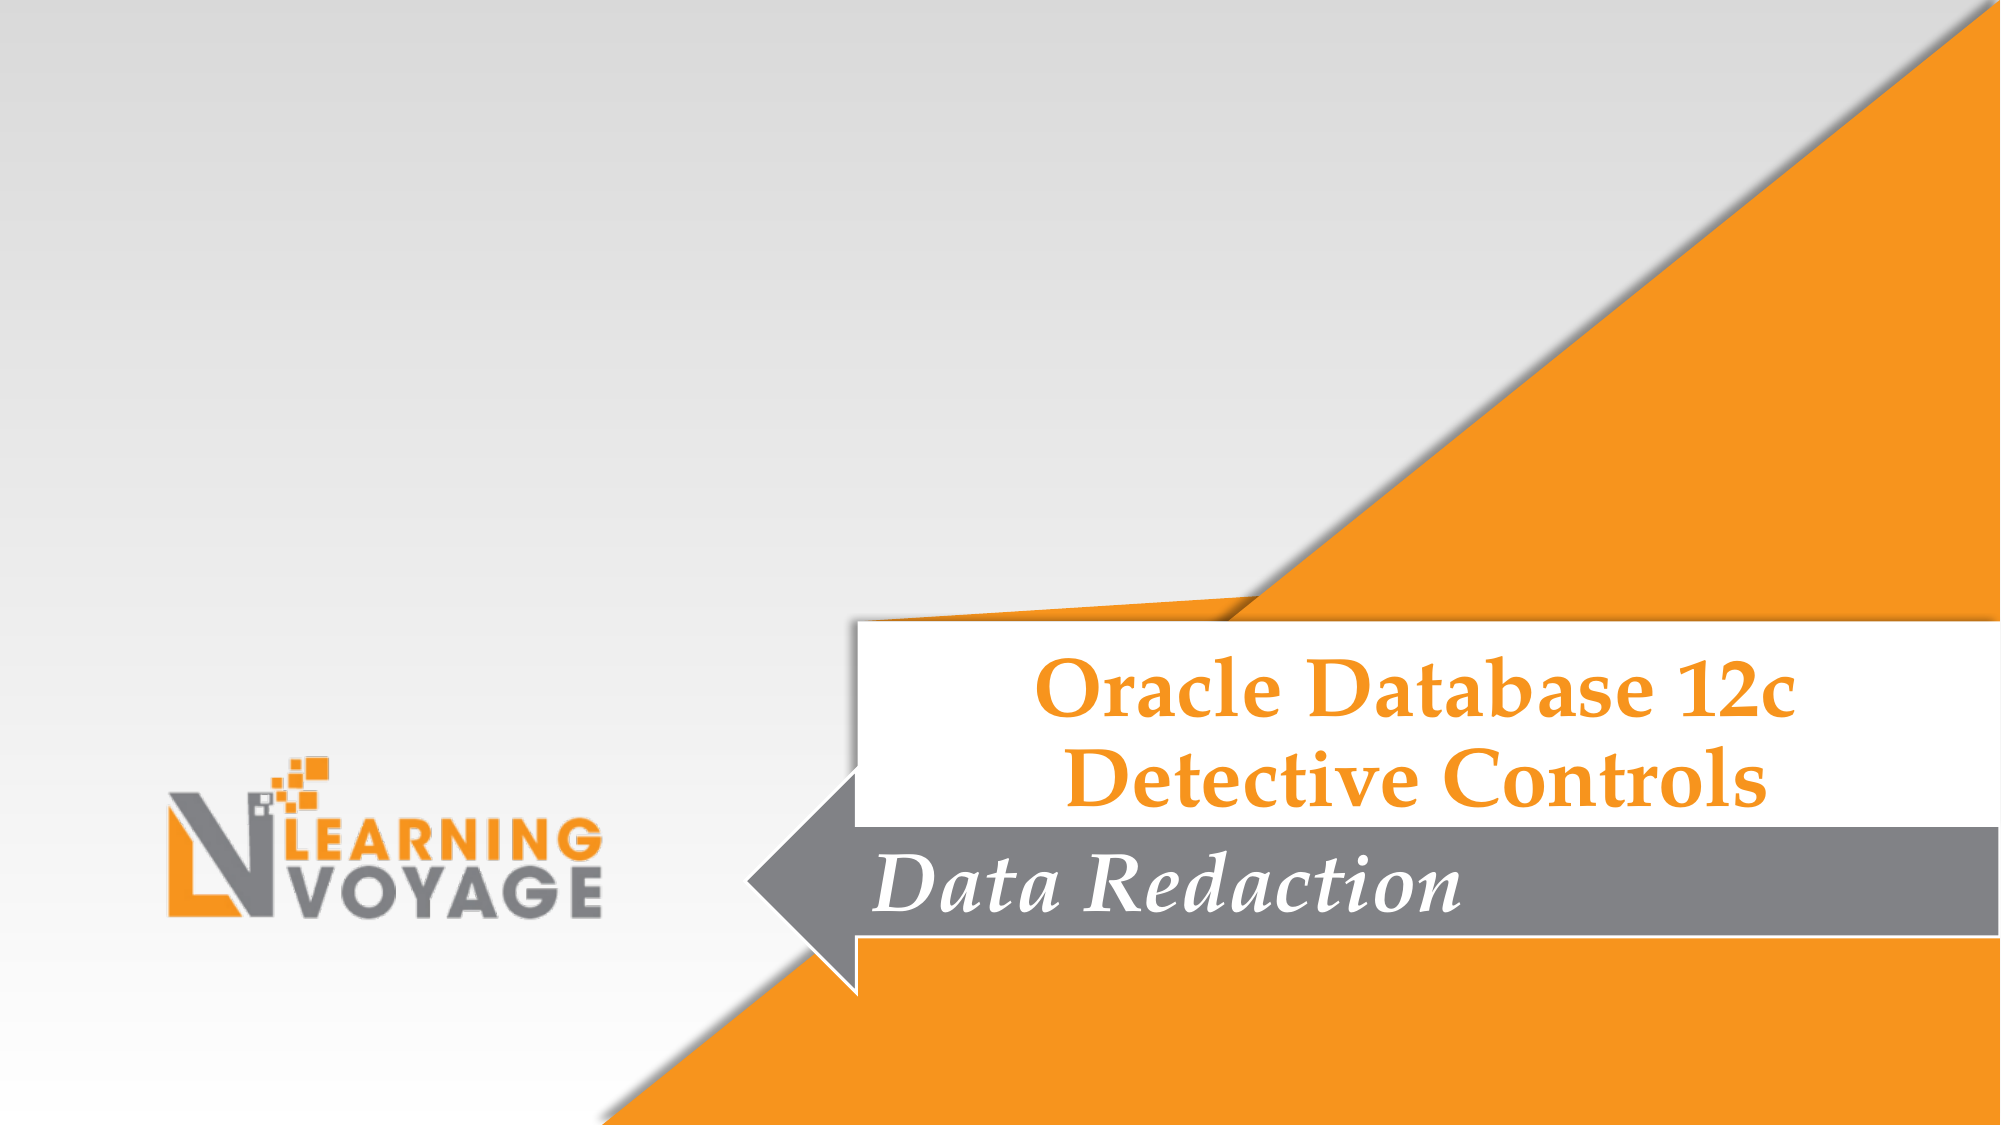

Oracle Database 12c Detective Controls
Data Redaction